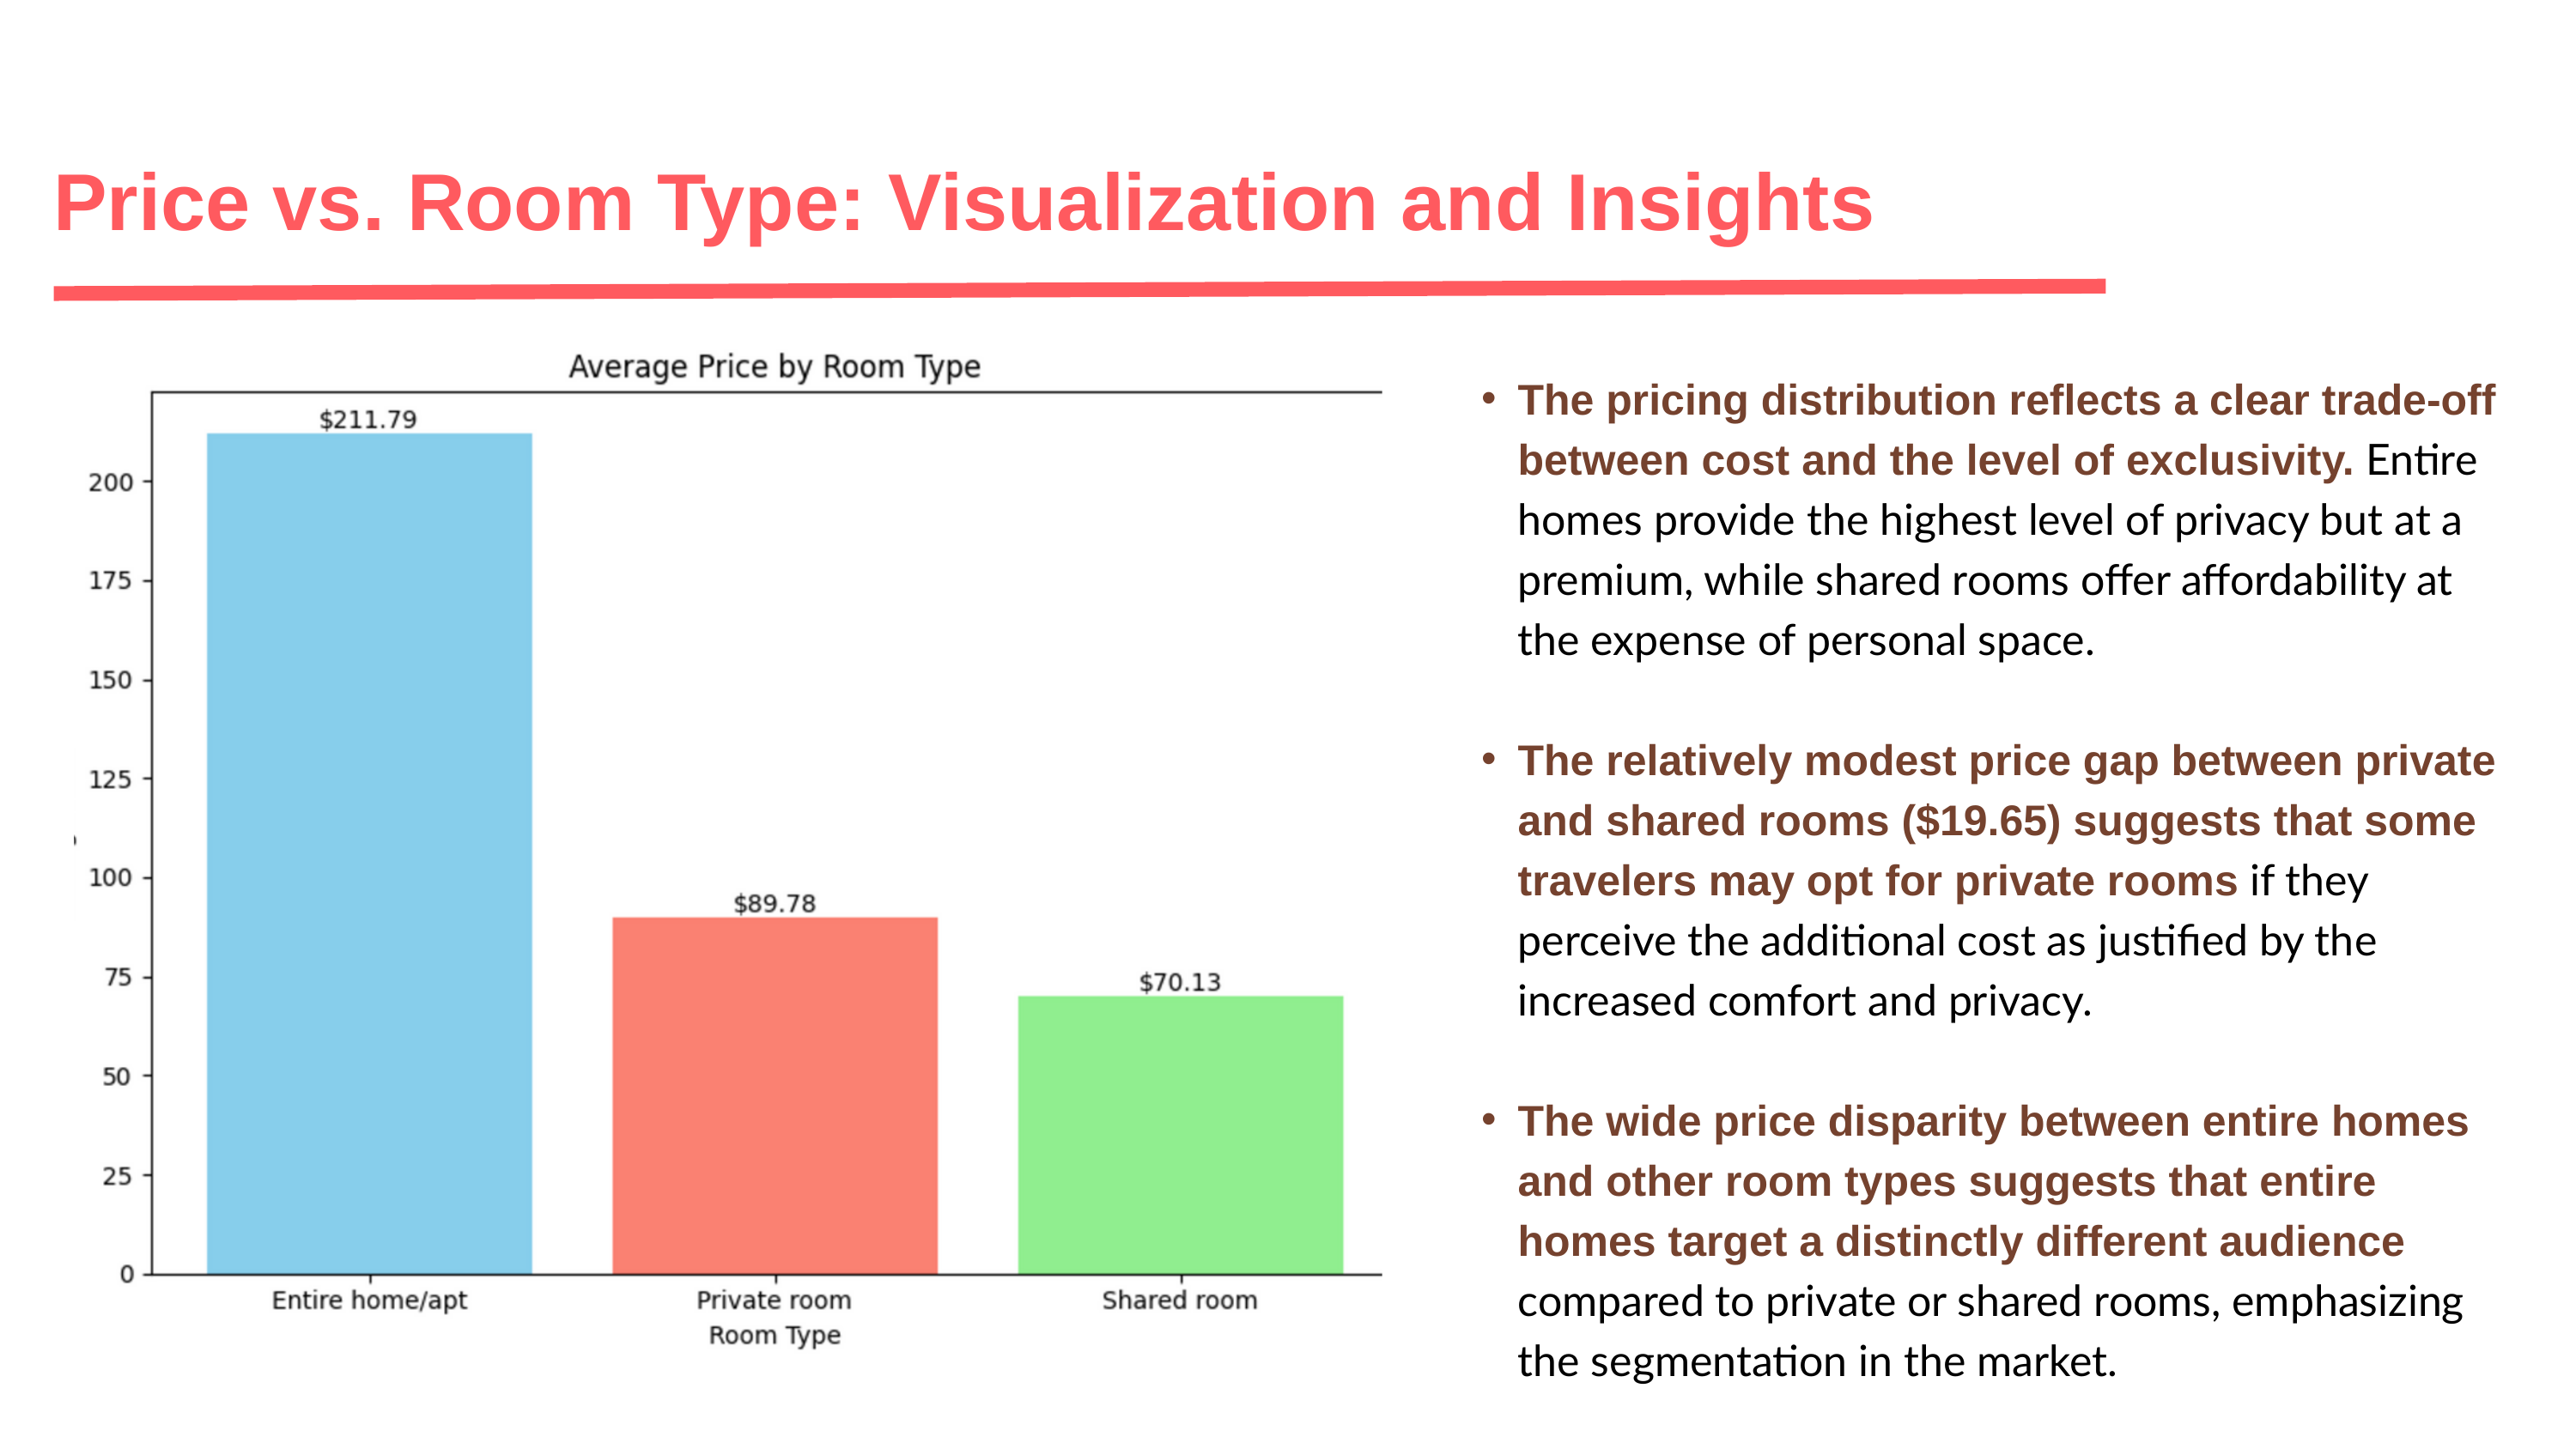

Price vs. Room Type: Visualization and Insights

The pricing distribution reflects a clear trade-off between cost and the level of exclusivity. Entire homes provide the highest level of privacy but at a premium, while shared rooms offer affordability at the expense of personal space.

The relatively modest price gap between private and shared rooms ($19.65) suggests that some travelers may opt for private rooms if they perceive the additional cost as justified by the increased comfort and privacy.

The wide price disparity between entire homes and other room types suggests that entire homes target a distinctly different audience compared to private or shared rooms, emphasizing the segmentation in the market.